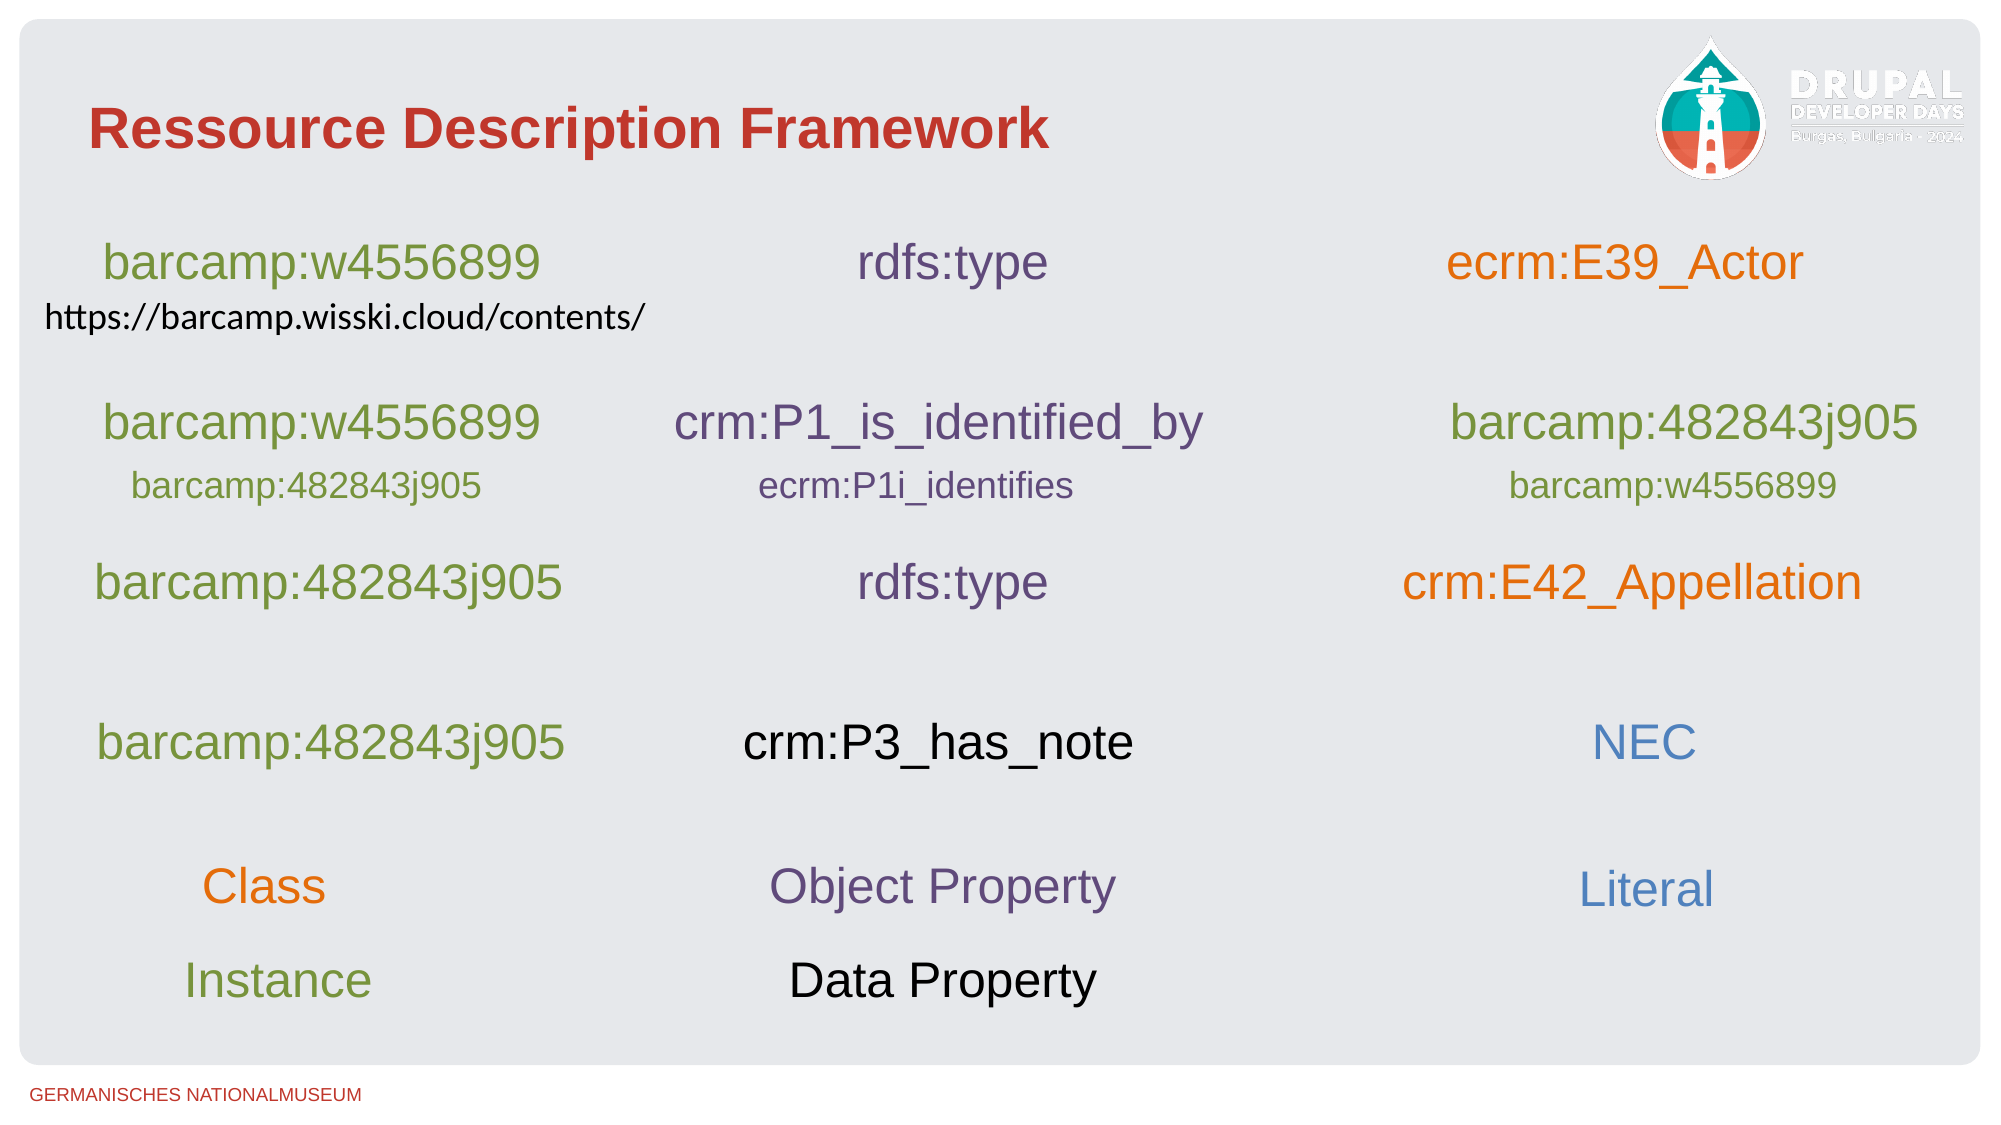

# Ressource Description Framework
barcamp:w4556899
barcamp:w4556899
barcamp:482843j905
barcamp:482843j905
barcamp:482843j905
Instance
ecrm:E39_Actor
crm:E42_Appellation
Class
rdfs:type
crm:P1_is_identified_by
rdfs:type
Object Property
https://barcamp.wisski.cloud/contents/
barcamp:482843j905
ecrm:P1i_identifies
barcamp:w4556899
crm:P3_has_note
Data Property
NEC
Literal